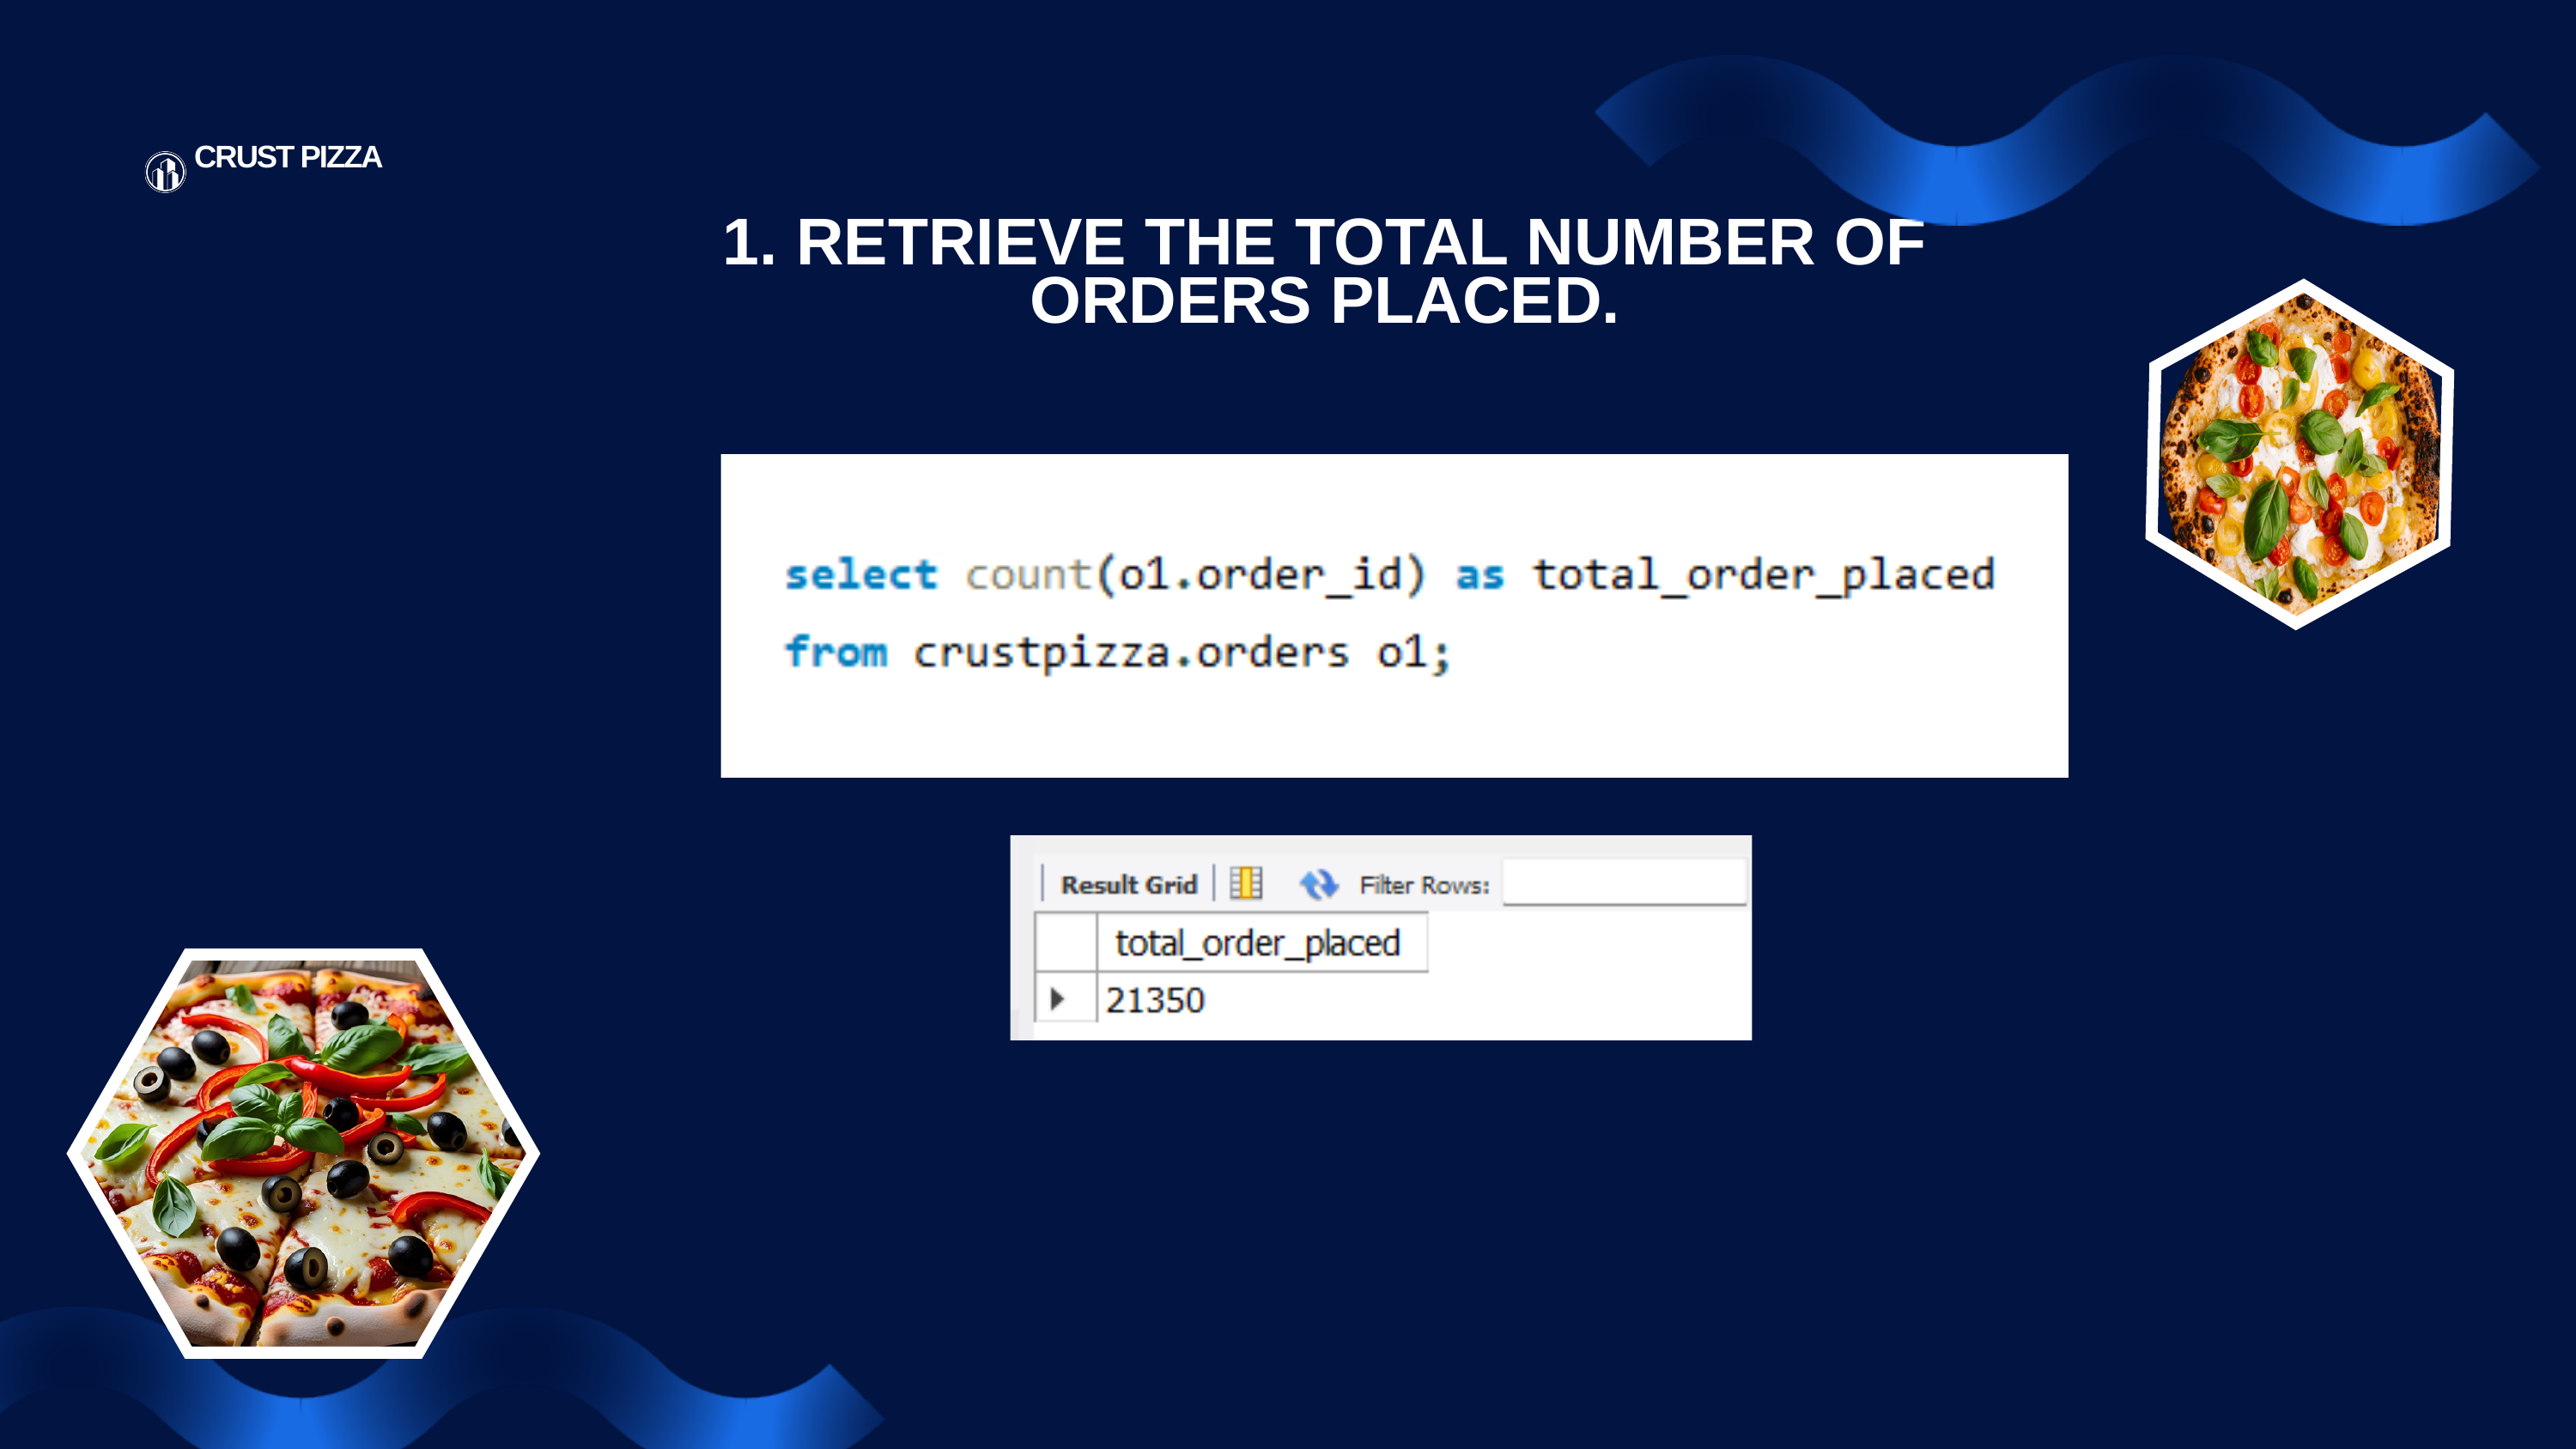

CRUST PIZZA

1. RETRIEVE THE TOTAL NUMBER OF ORDERS PLACED.